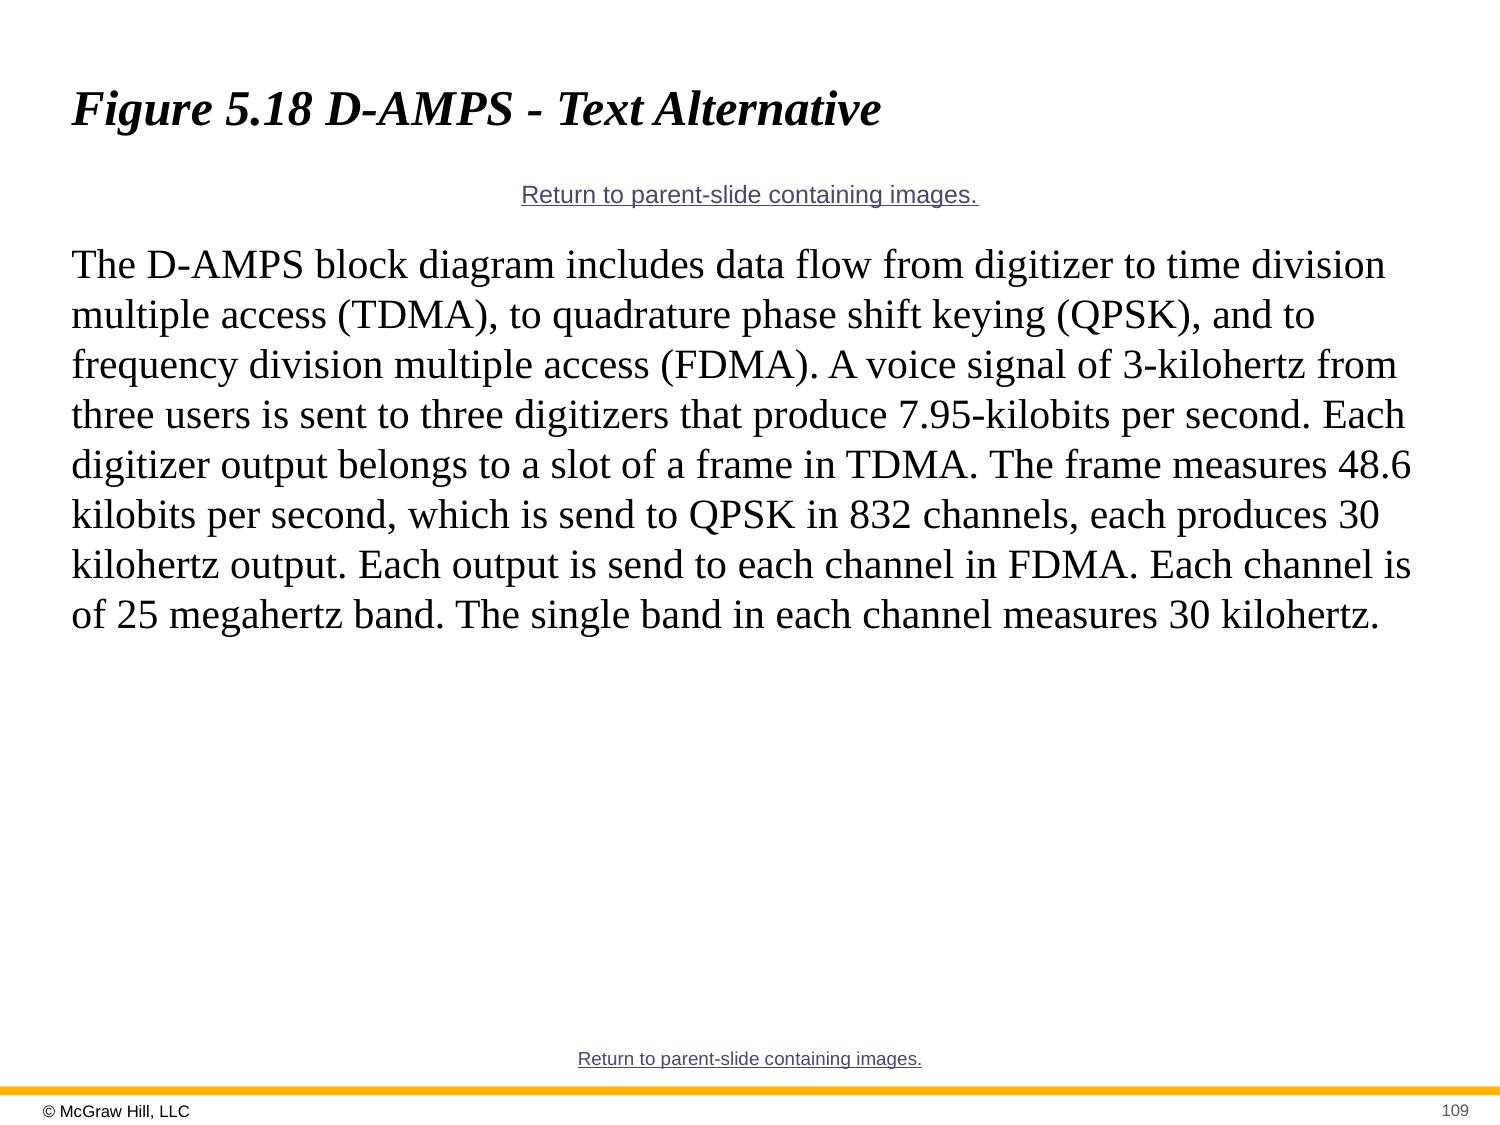

# Figure 5.18 D-AMPS - Text Alternative
Return to parent-slide containing images.
The D-AMPS block diagram includes data flow from digitizer to time division multiple access (TDMA), to quadrature phase shift keying (QPSK), and to frequency division multiple access (FDMA). A voice signal of 3-kilohertz from three users is sent to three digitizers that produce 7.95-kilobits per second. Each digitizer output belongs to a slot of a frame in TDMA. The frame measures 48.6 kilobits per second, which is send to QPSK in 832 channels, each produces 30 kilohertz output. Each output is send to each channel in FDMA. Each channel is of 25 megahertz band. The single band in each channel measures 30 kilohertz.
Return to parent-slide containing images.
109